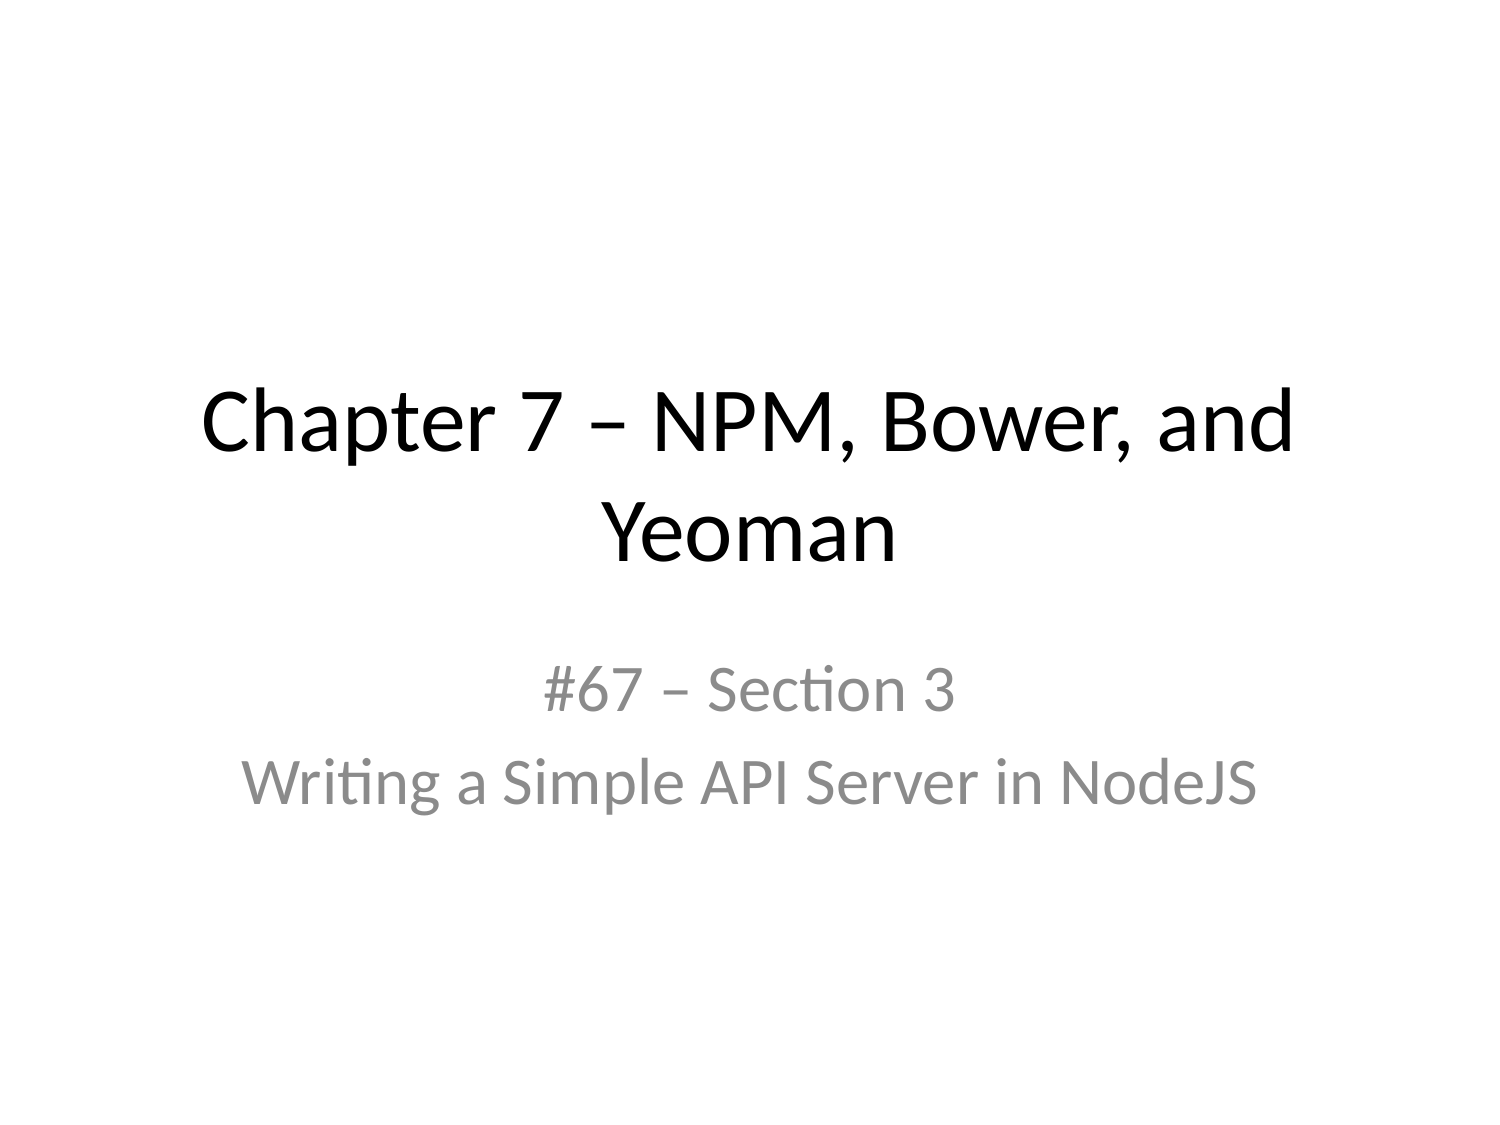

# Chapter 7 – NPM, Bower, and Yeoman
#67 – Section 3
Writing a Simple API Server in NodeJS